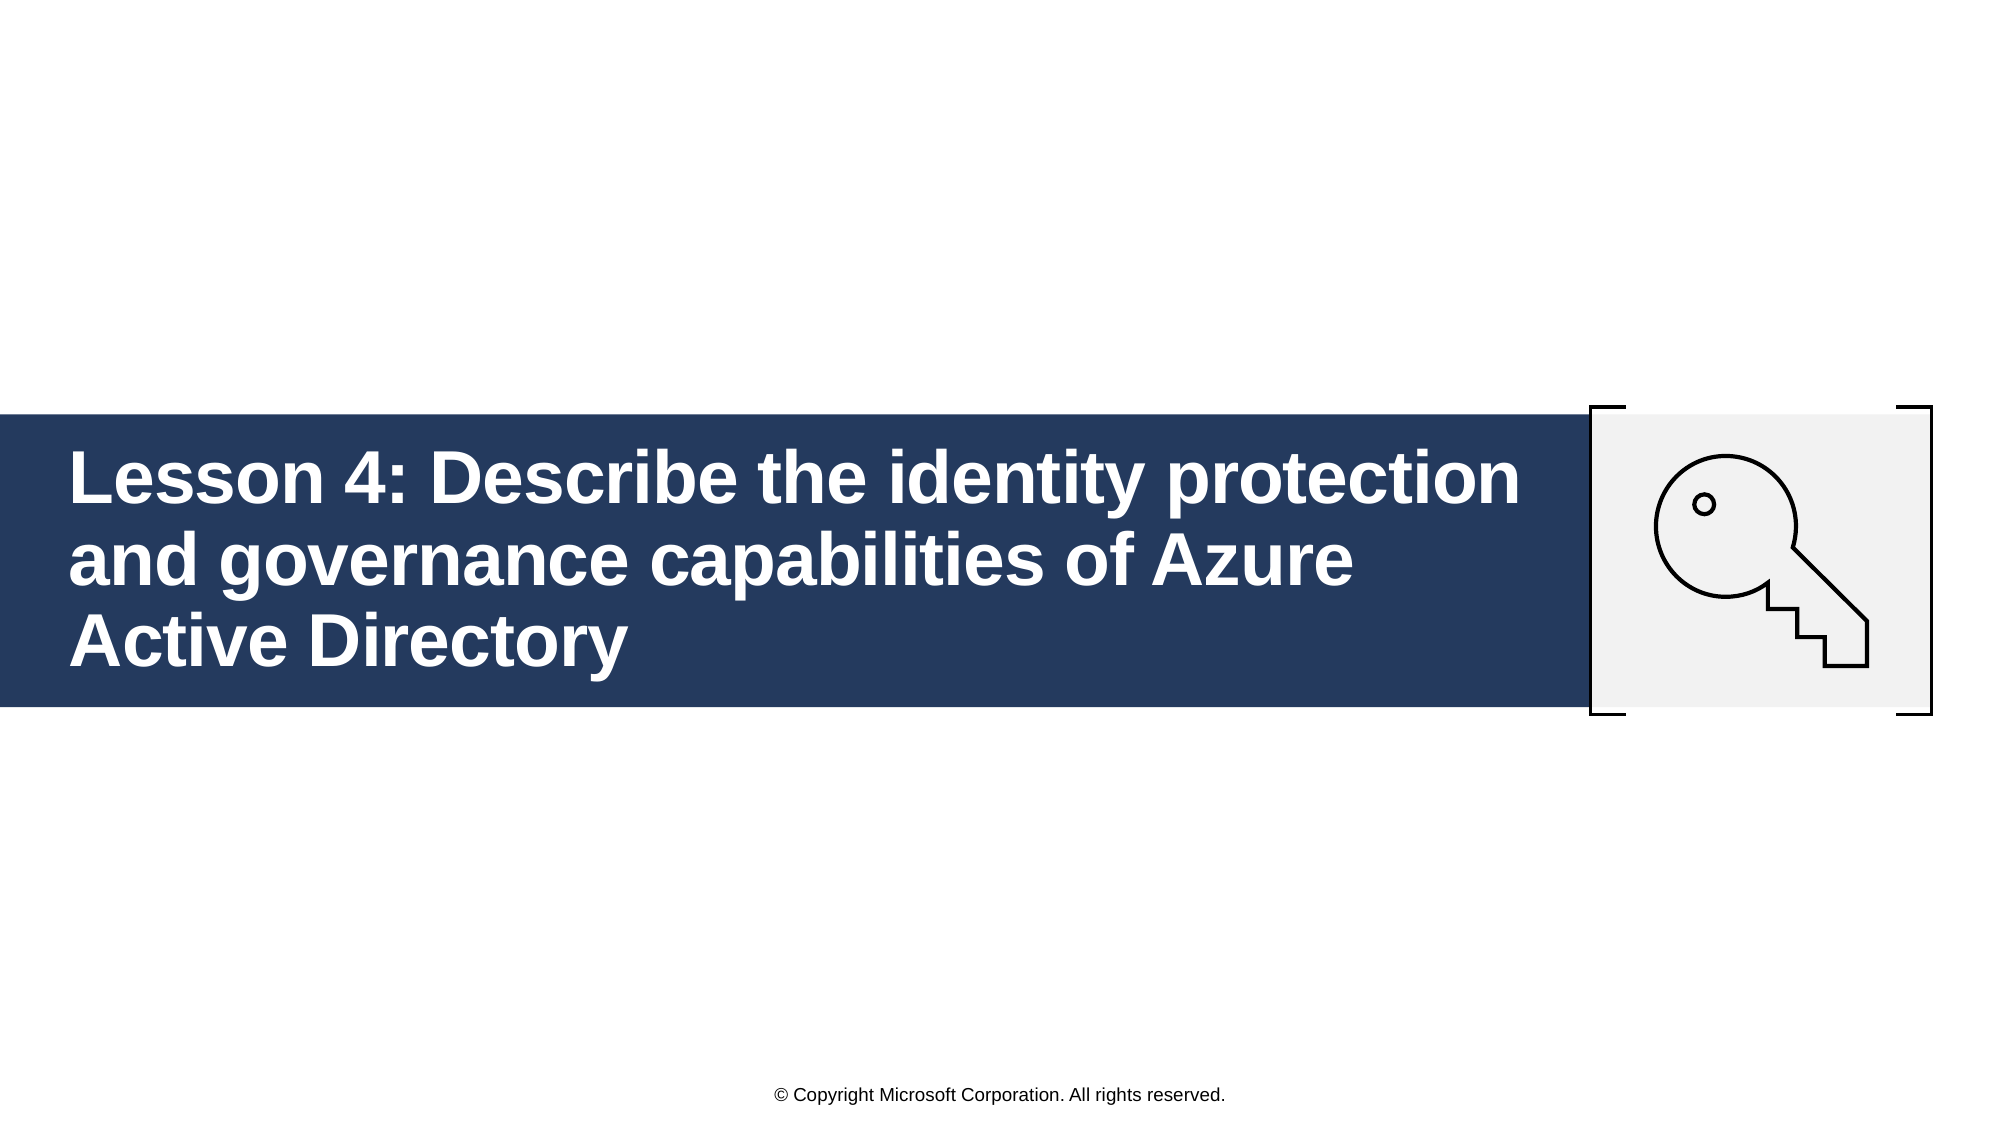

# Lesson 4: Describe the identity protection and governance capabilities of Azure Active Directory